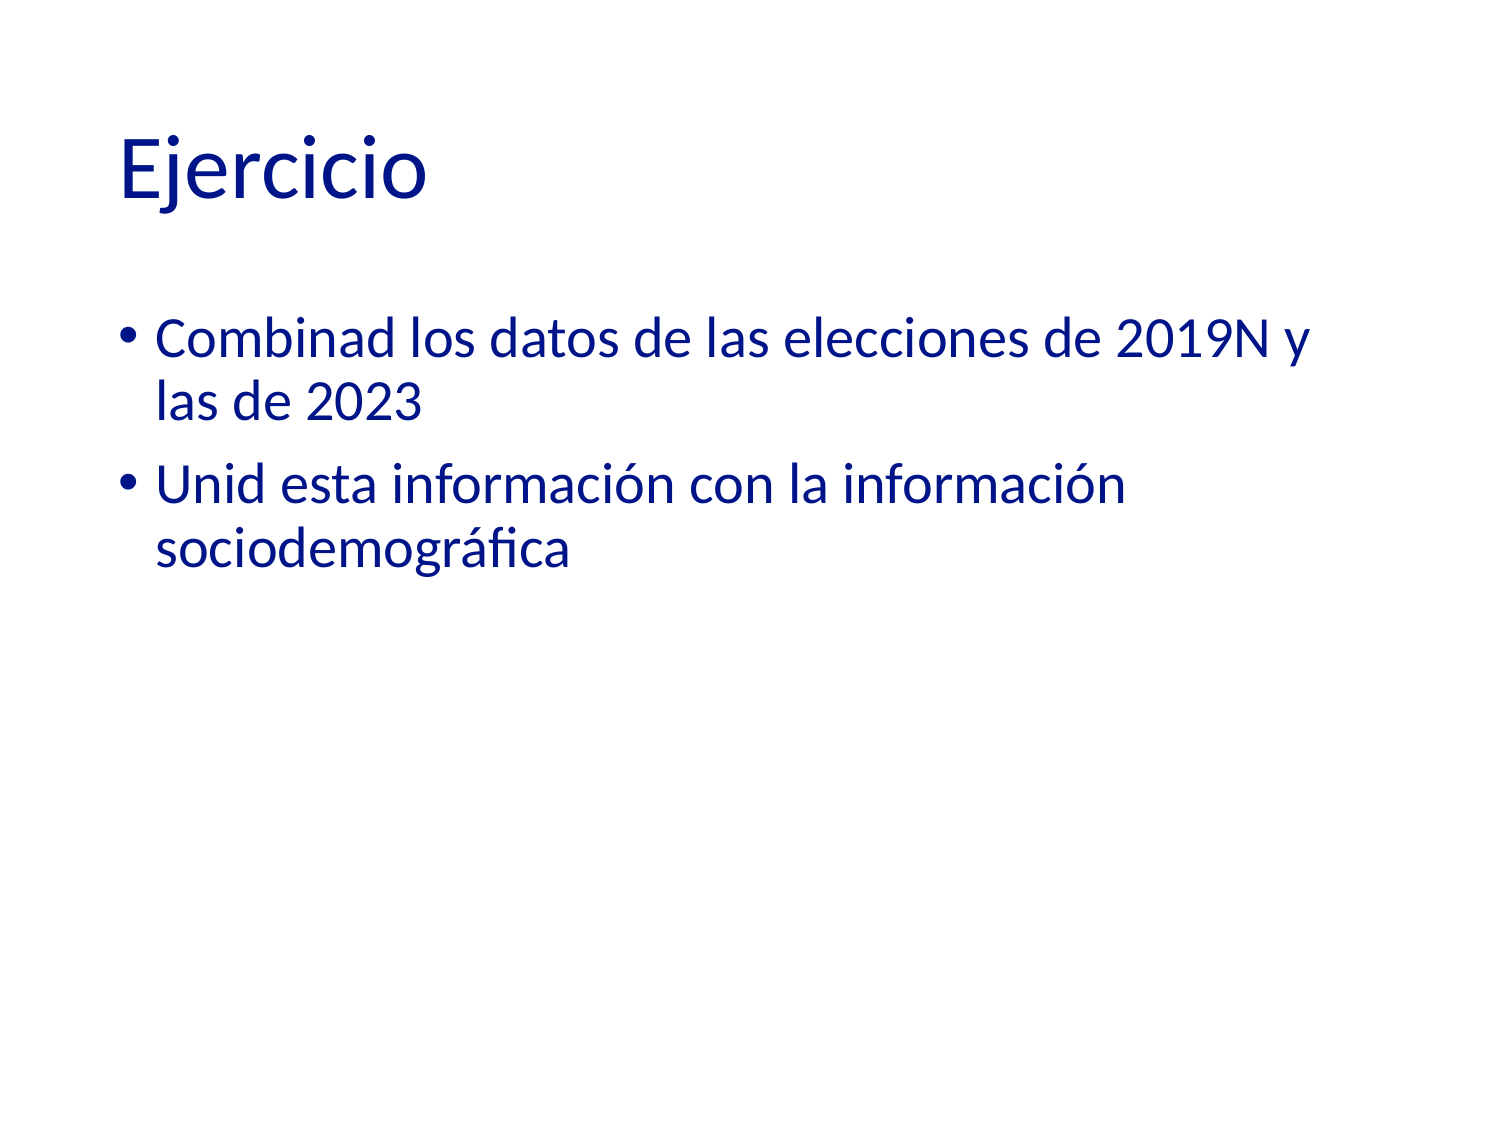

# Ejercicio
Combinad los datos de las elecciones de 2019N y las de 2023
Unid esta información con la información sociodemográfica